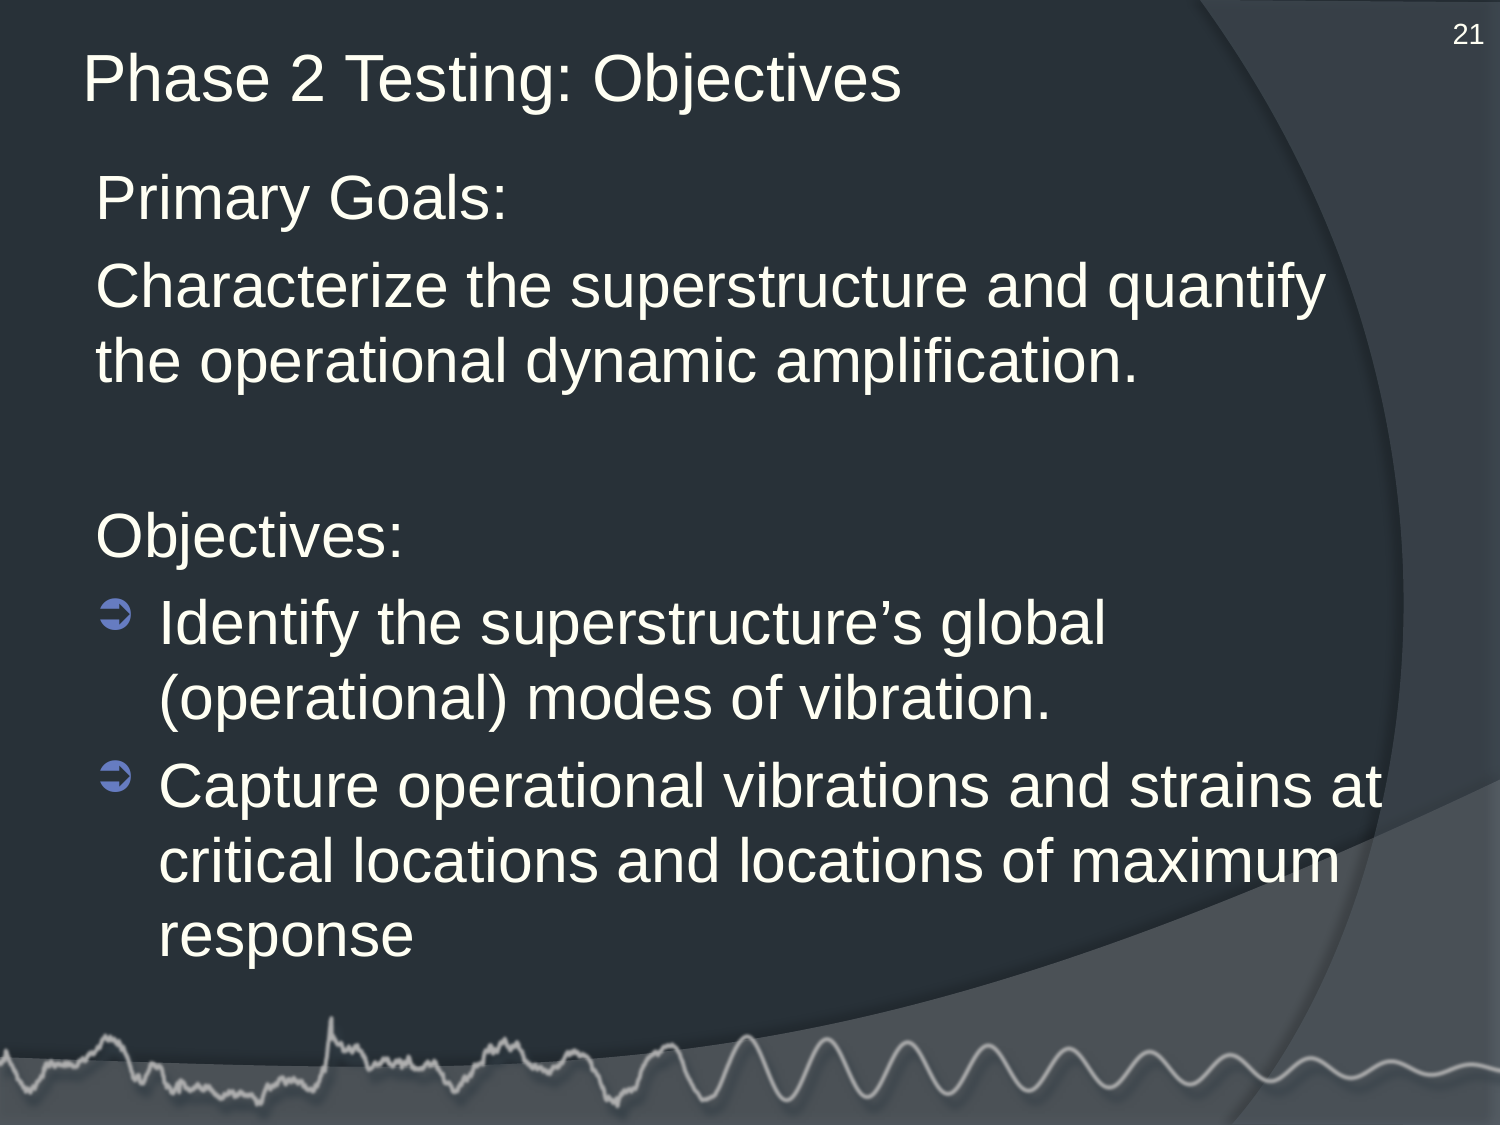

21
# Phase 2 Testing: Objectives
Primary Goals:
Characterize the superstructure and quantify the operational dynamic amplification.

Objectives:
Identify the superstructure’s global (operational) modes of vibration.
Capture operational vibrations and strains at critical locations and locations of maximum response